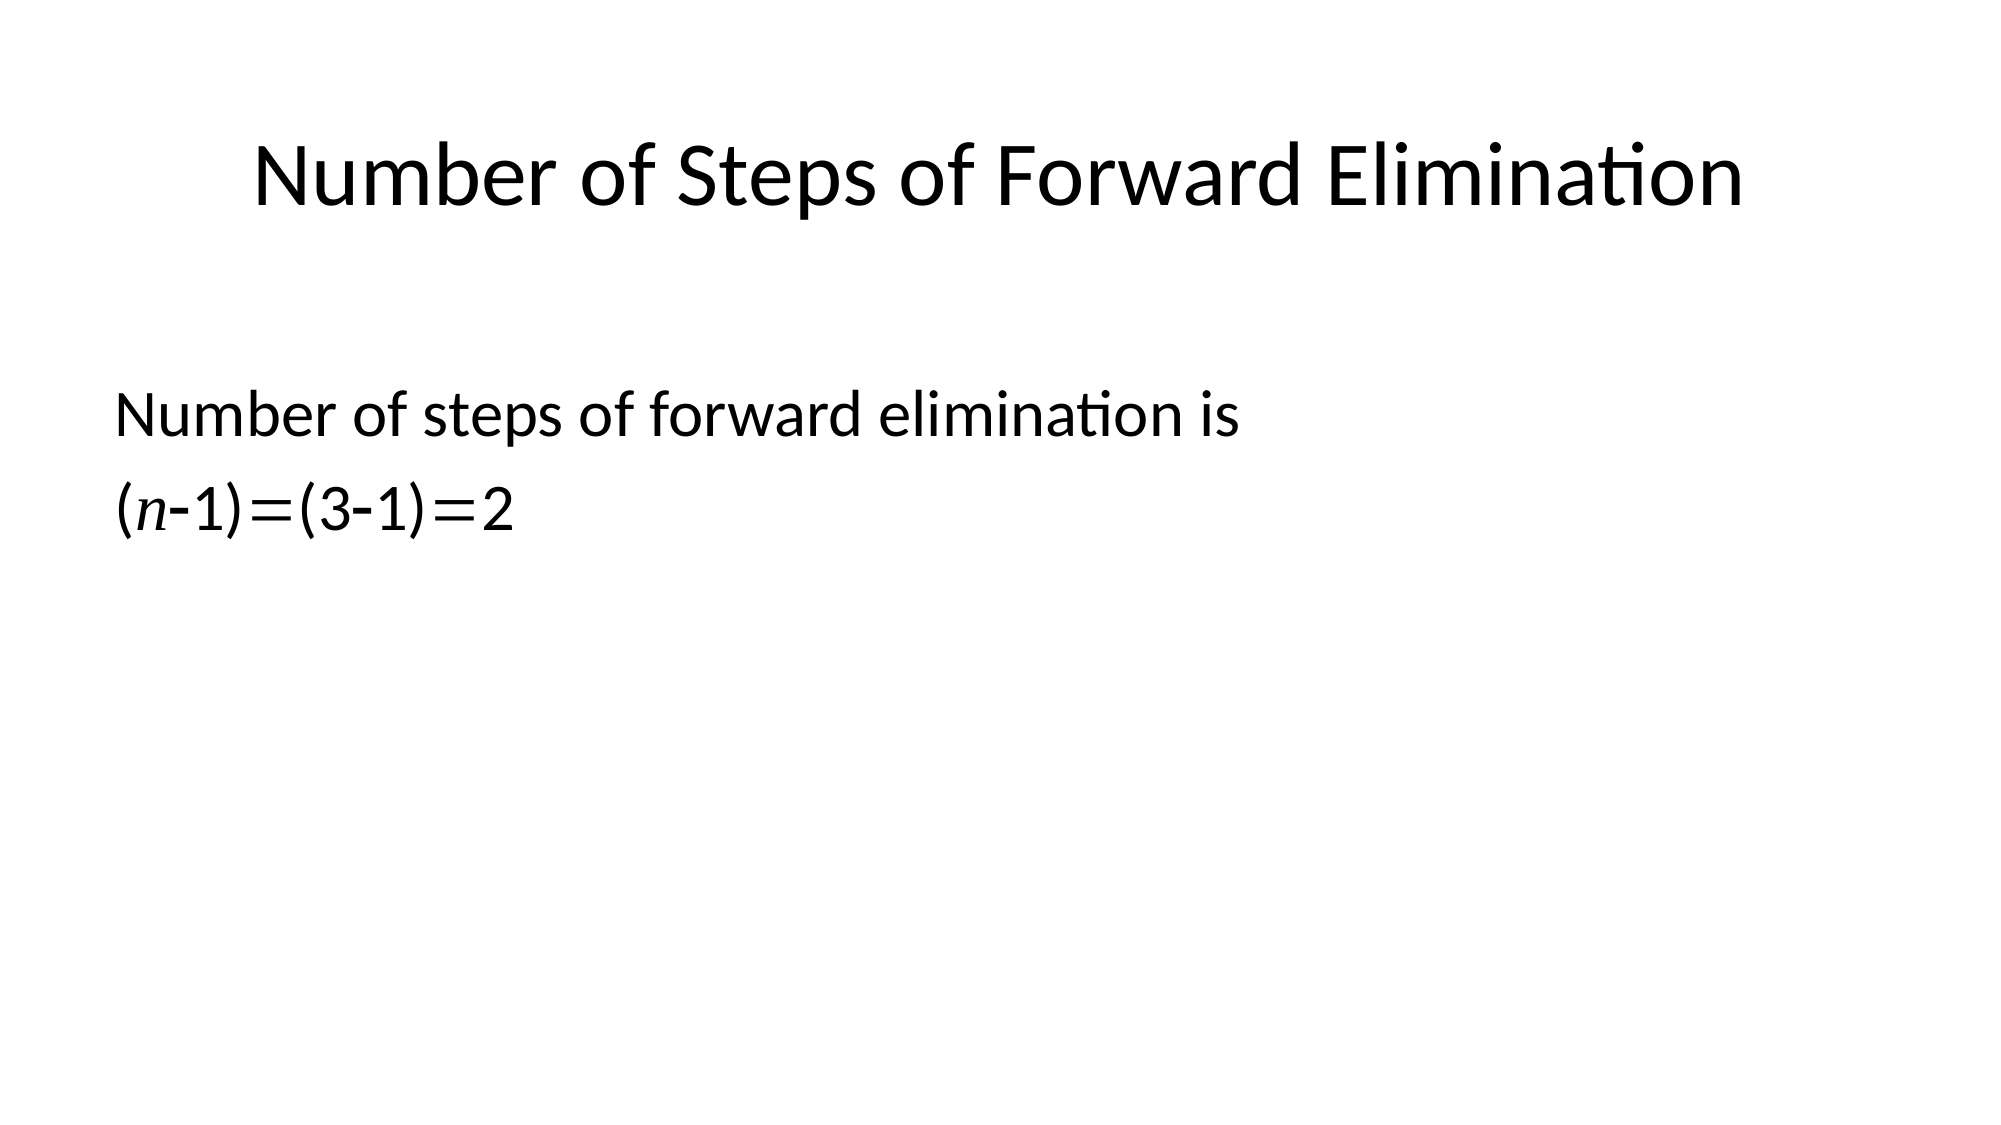

Number of Steps of Forward Elimination
Number of steps of forward elimination is
(n−1)=(3−1)=2